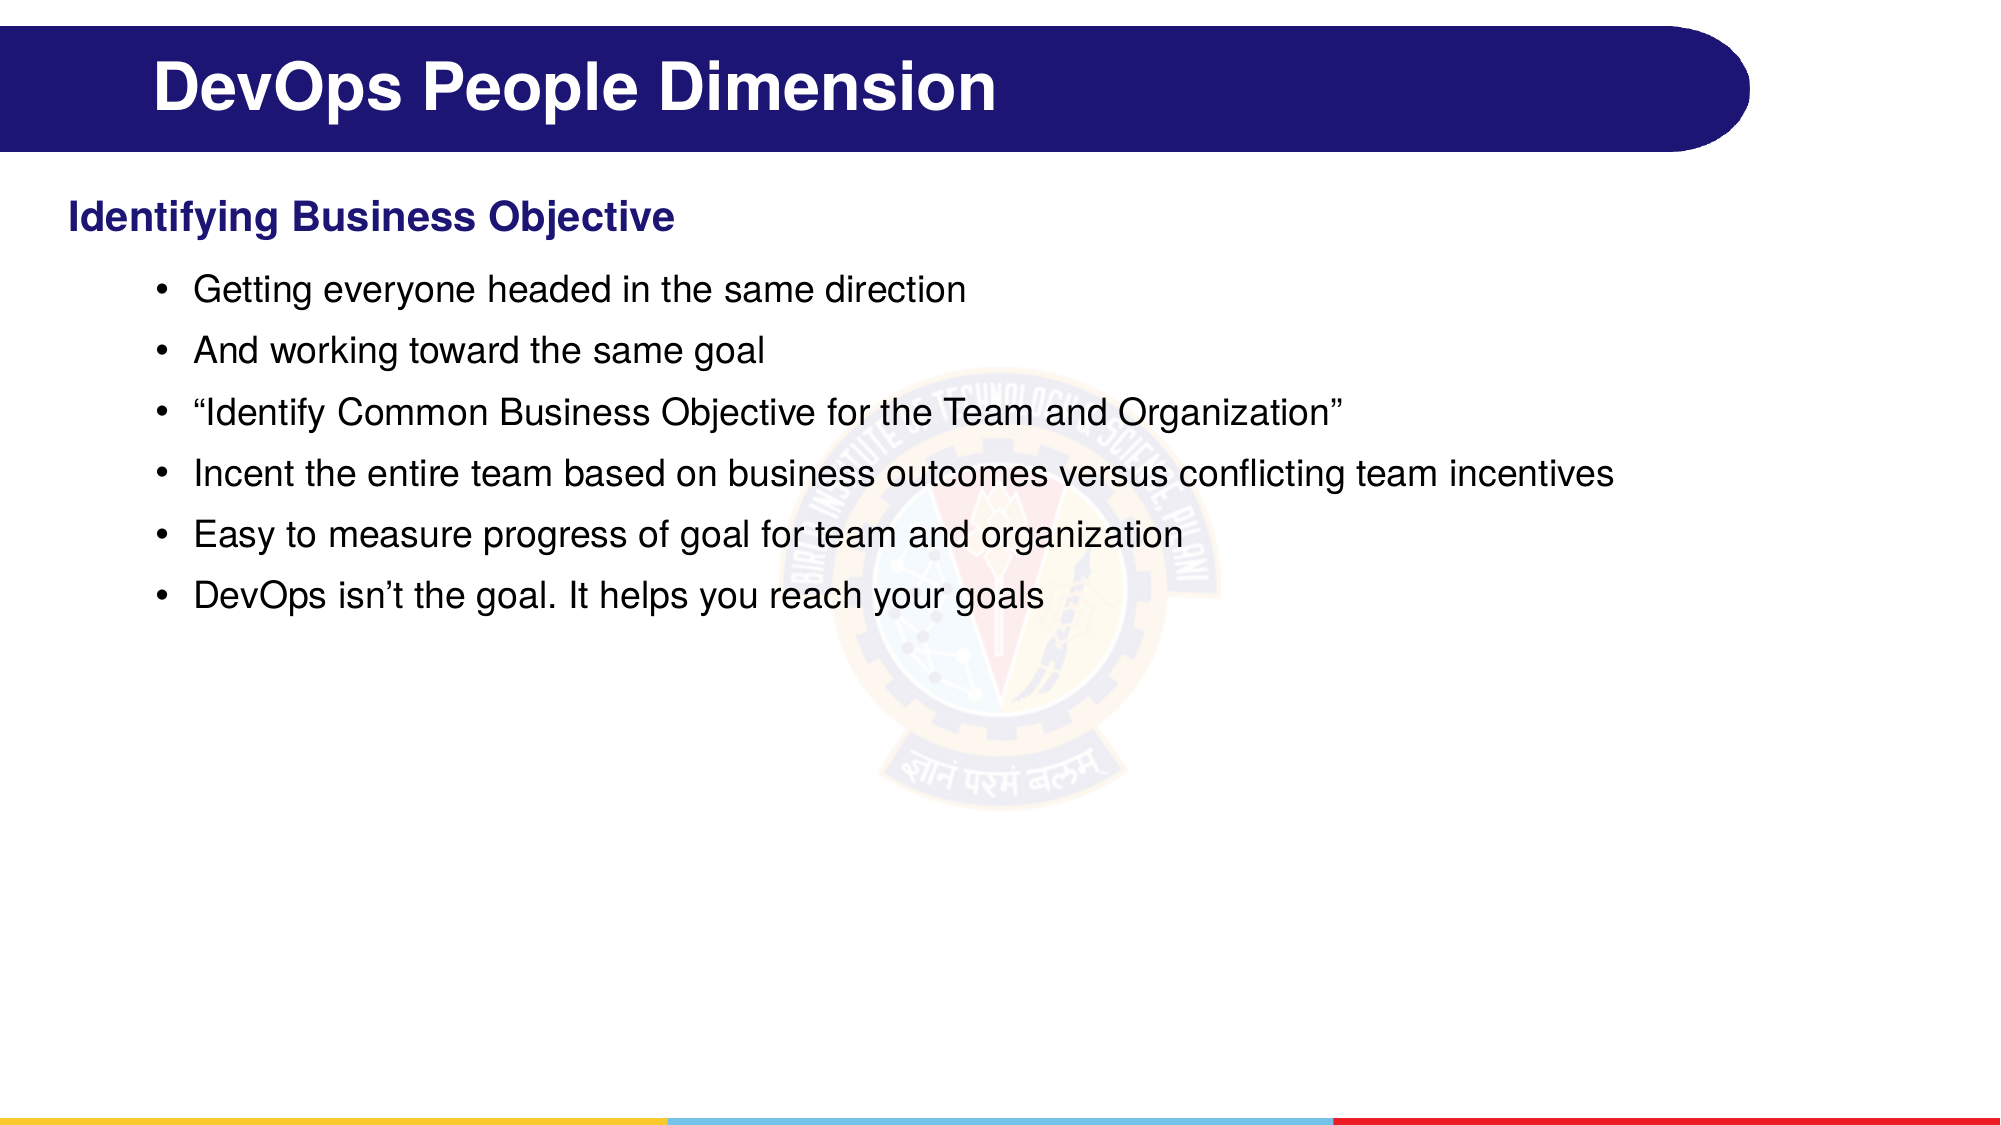

# DevOps People Dimension
Identifying Business Objective
Getting everyone headed in the same direction
And working toward the same goal
“Identify Common Business Objective for the Team and Organization”
Incent the entire team based on business outcomes versus conflicting team incentives
Easy to measure progress of goal for team and organization
DevOps isn’t the goal. It helps you reach your goals